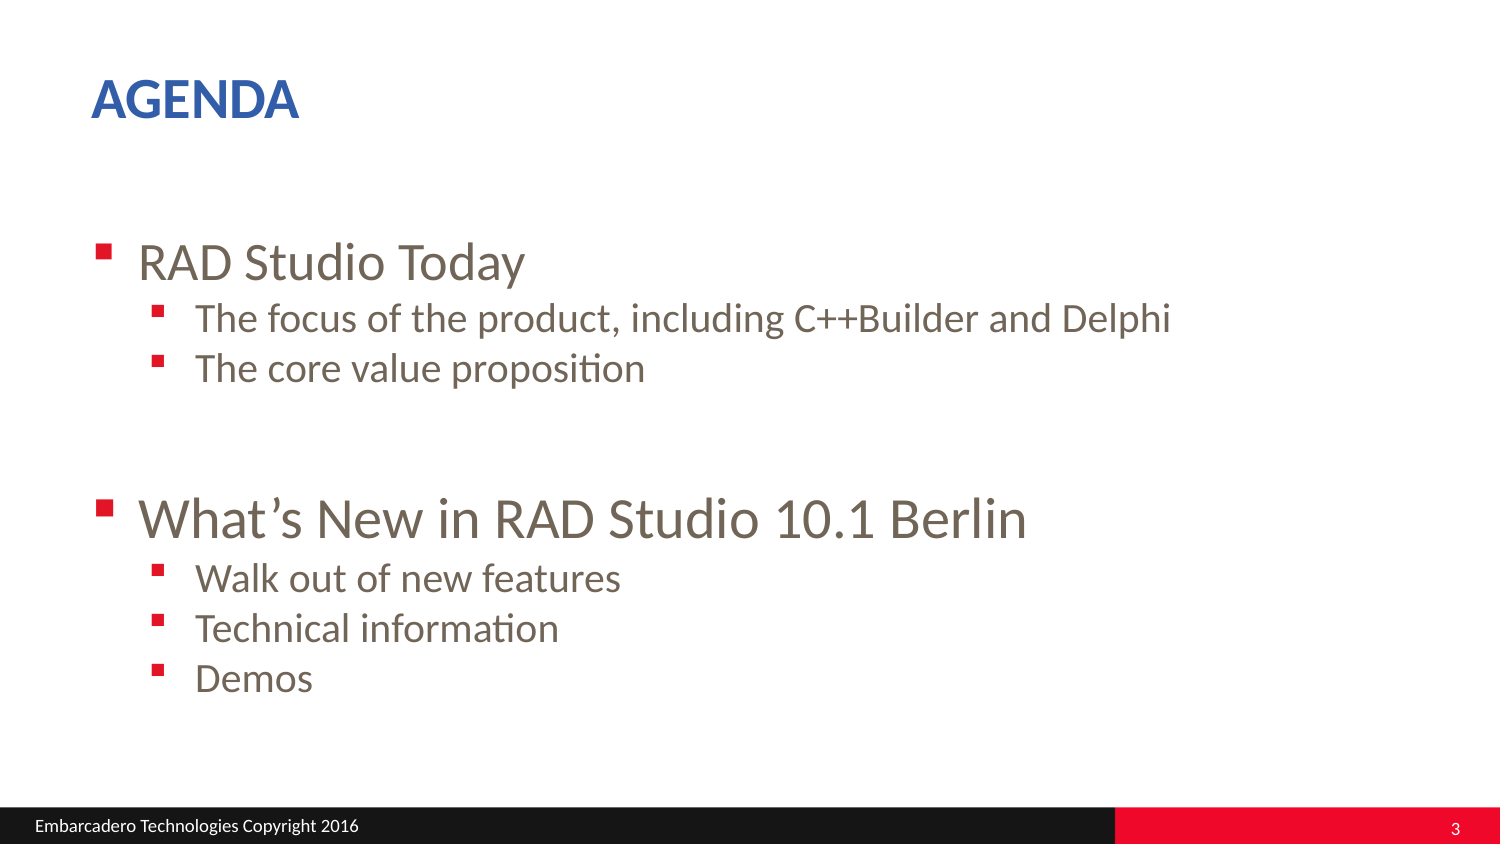

# Agenda
RAD Studio Today
The focus of the product, including C++Builder and Delphi
The core value proposition

What’s New in RAD Studio 10.1 Berlin
Walk out of new features
Technical information
Demos

3